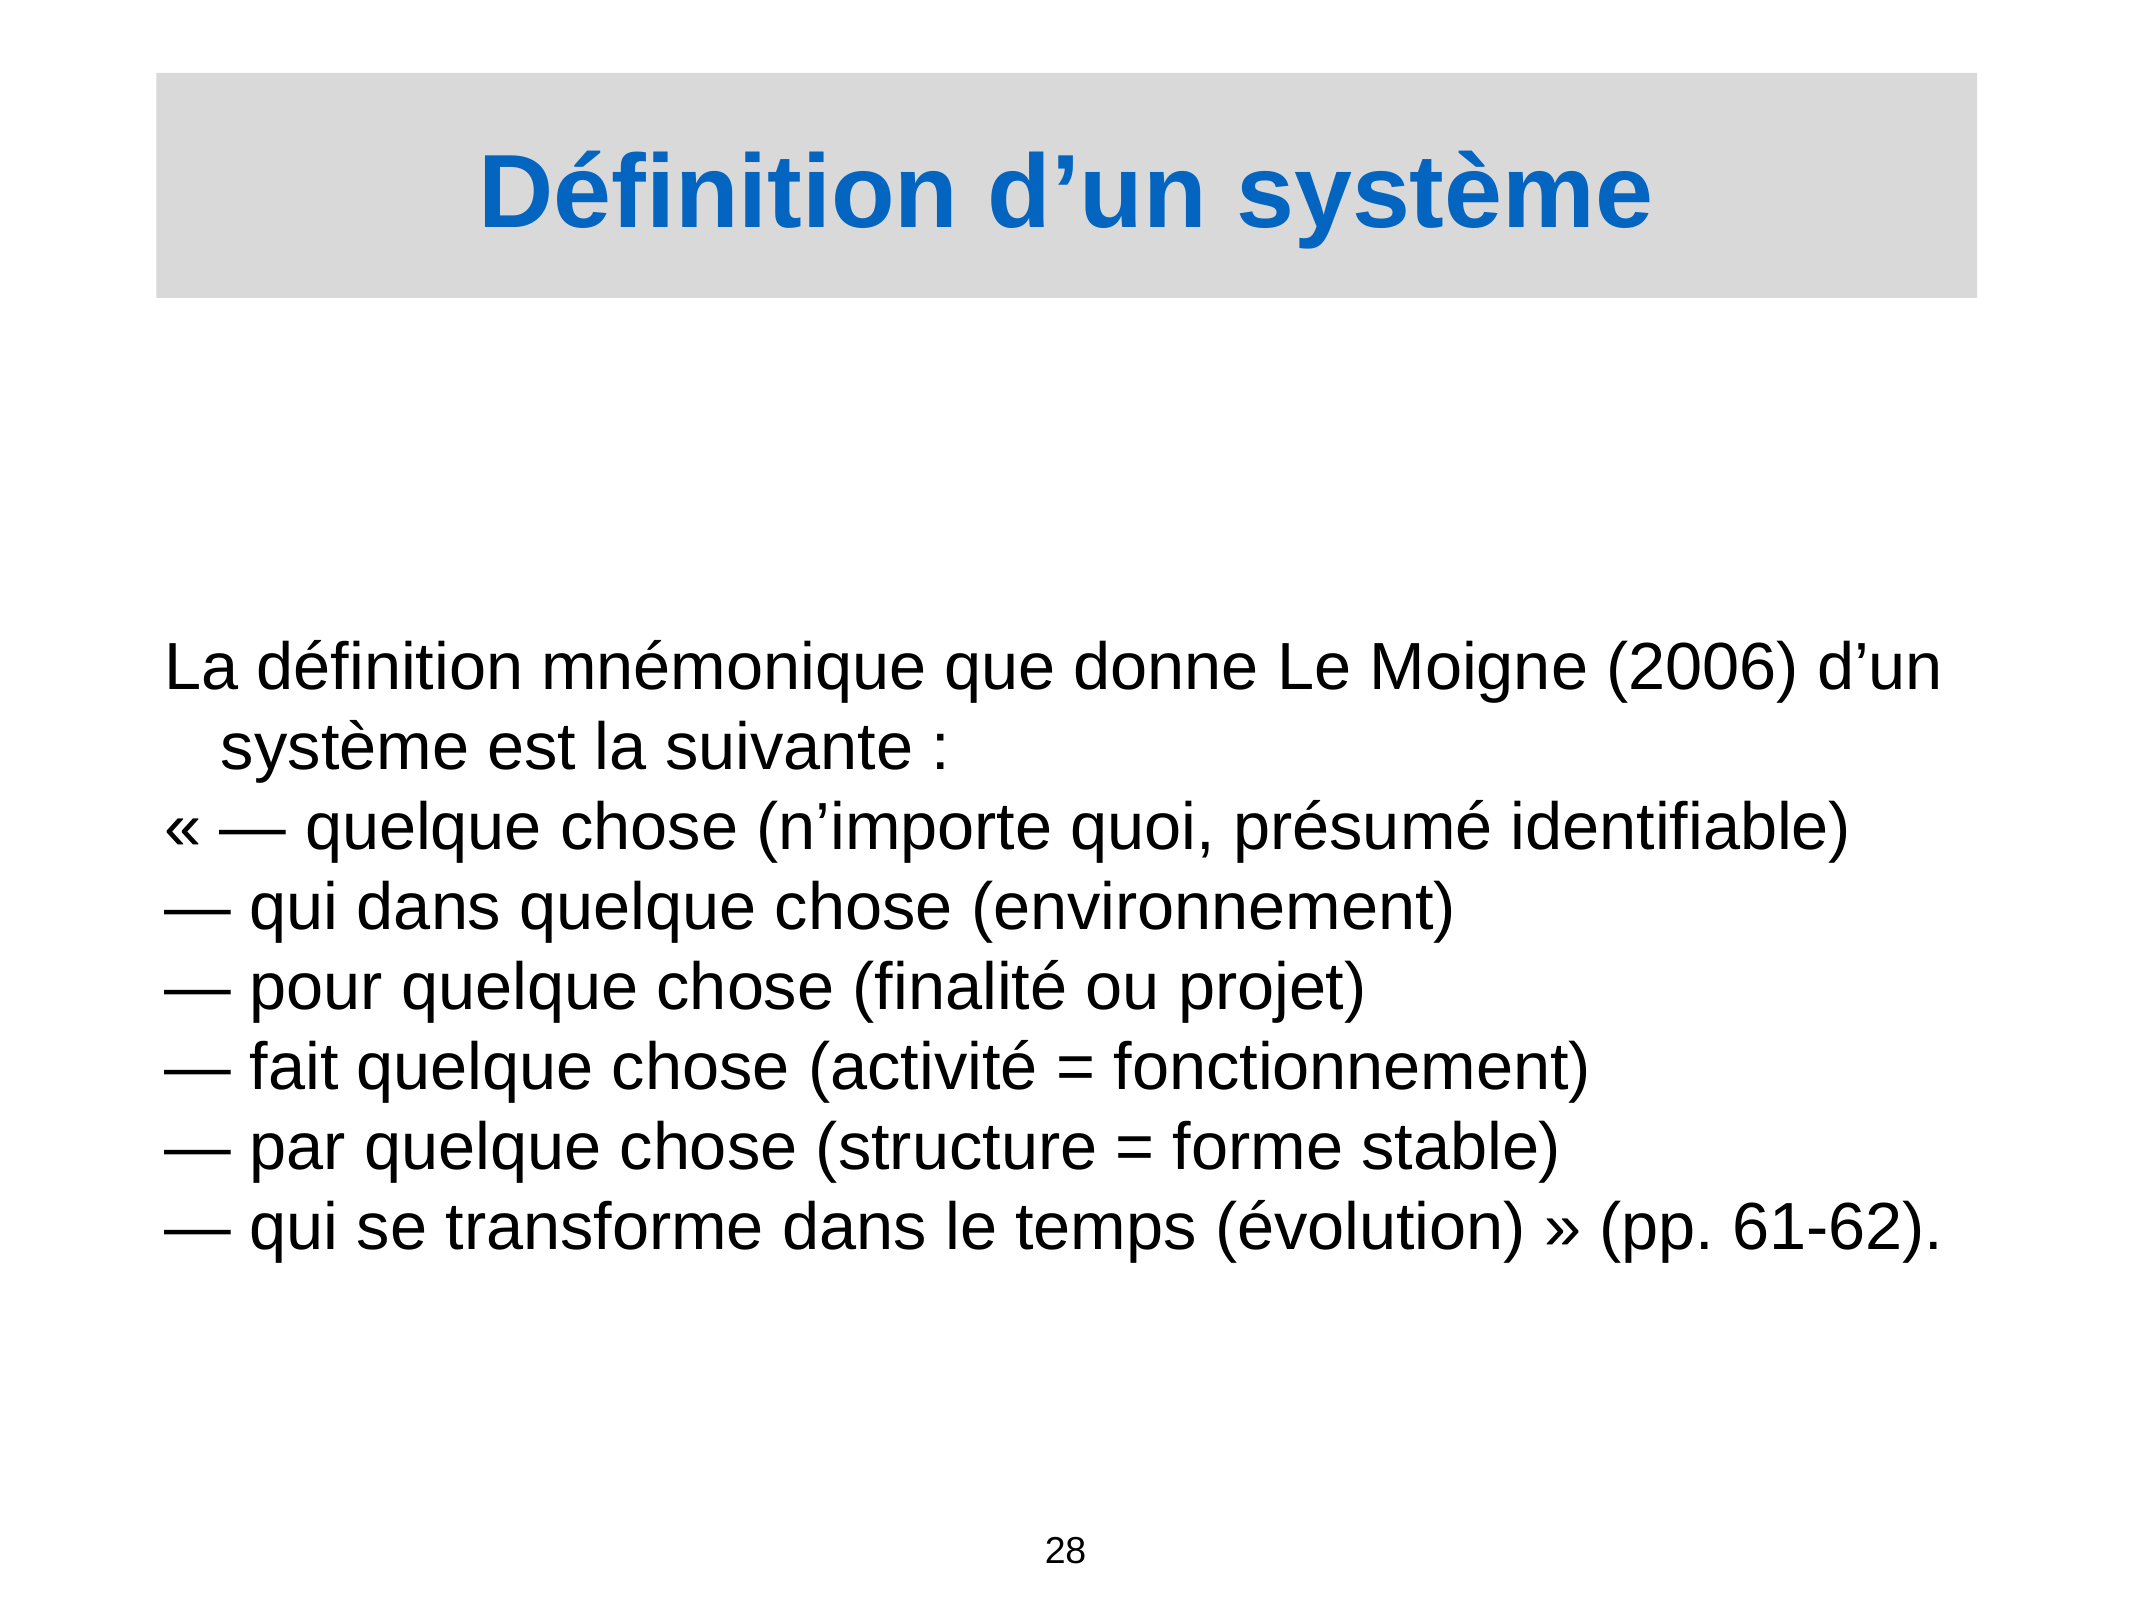

28
# Définition d’un système
La définition mnémonique que donne Le Moigne (2006) d’un système est la suivante :
« — quelque chose (n’importe quoi, présumé identifiable)
— qui dans quelque chose (environnement)
— pour quelque chose (finalité ou projet)
— fait quelque chose (activité = fonctionnement)
— par quelque chose (structure = forme stable)
— qui se transforme dans le temps (évolution) » (pp. 61-62).